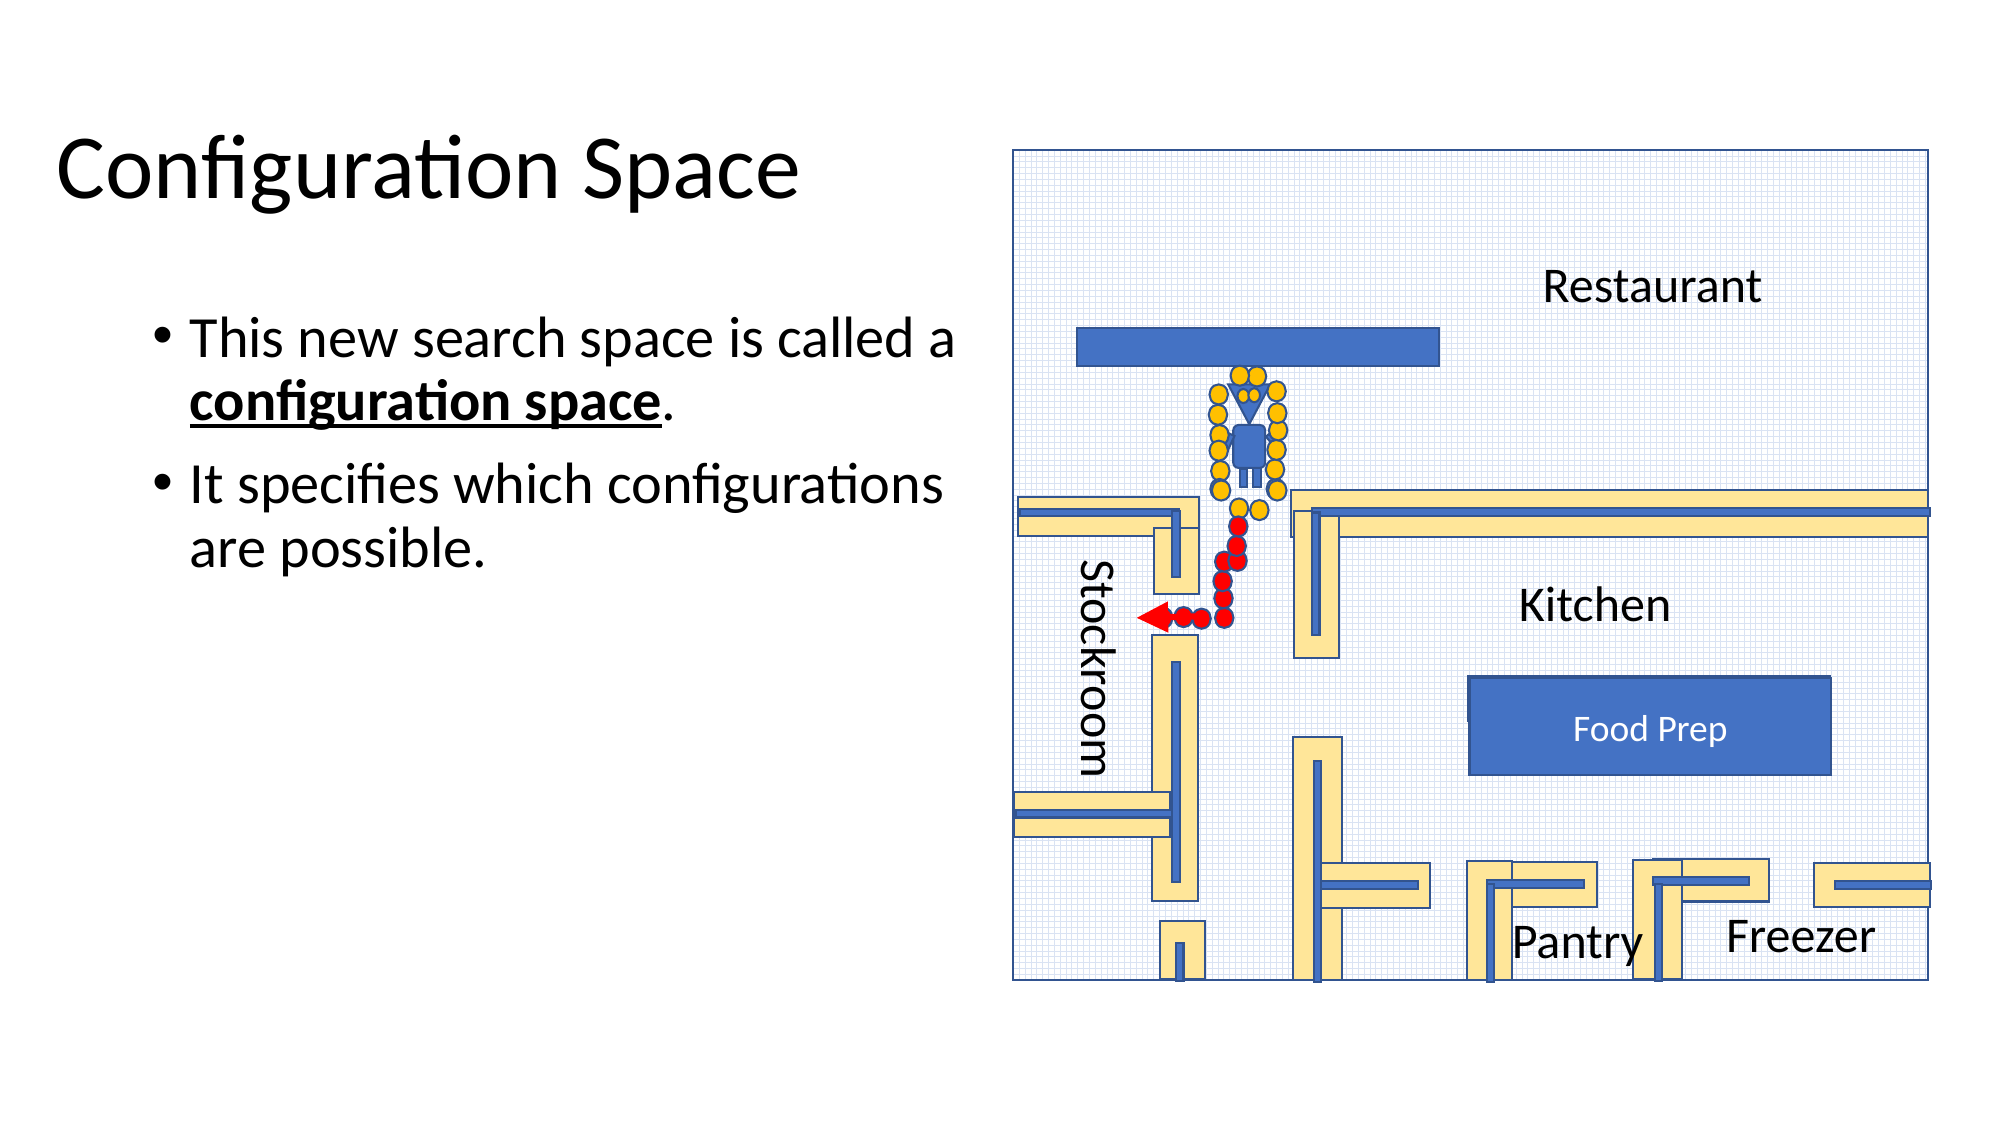

# Configuration Space

Restaurant
This new search space is called a configuration space.
It specifies which configurations are possible.

Kitchen

Stockroom

Food Prep

Freezer

Pantry